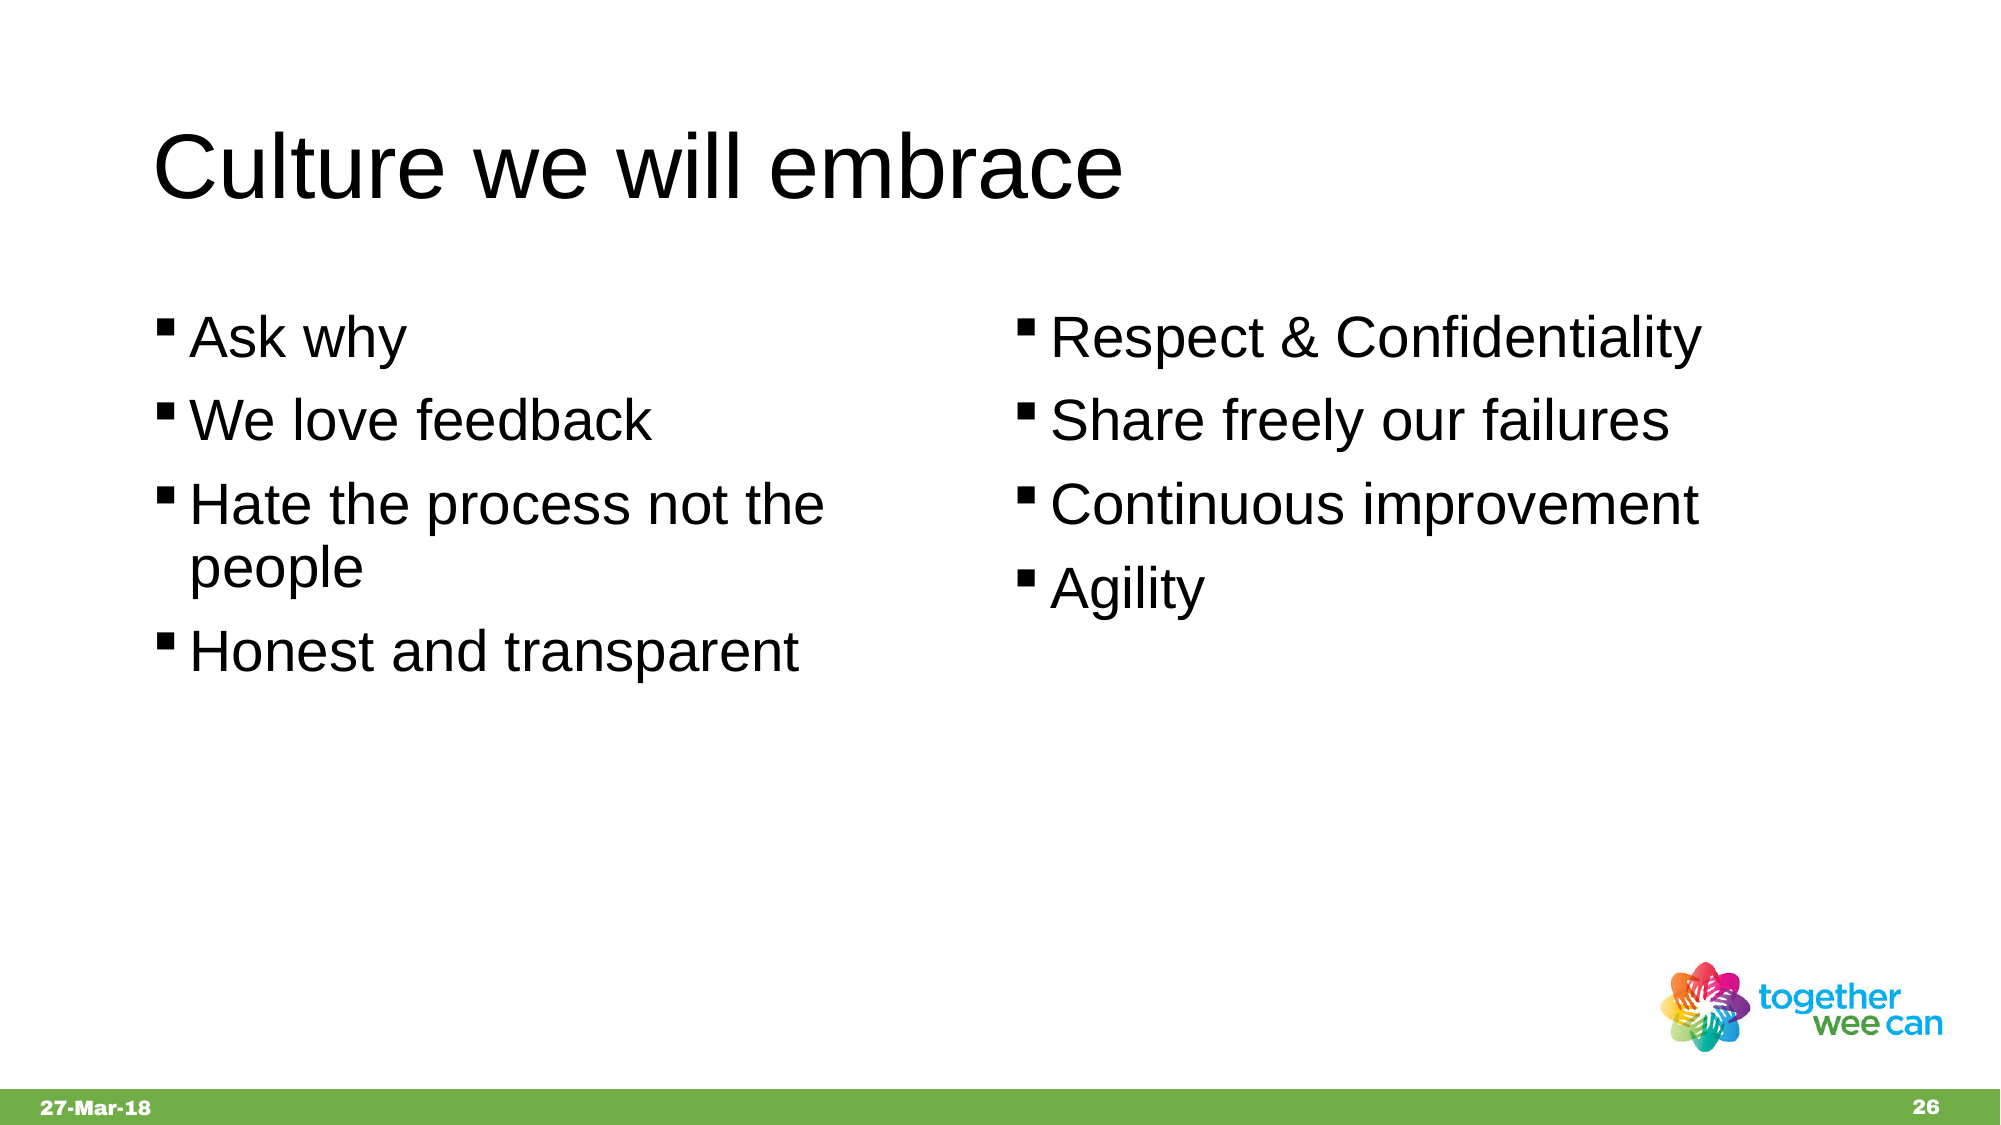

# Culture we will embrace
Ask why
We love feedback
Hate the process not the people
Honest and transparent
Respect & Confidentiality
Share freely our failures
Continuous improvement
Agility
26
27-Mar-18